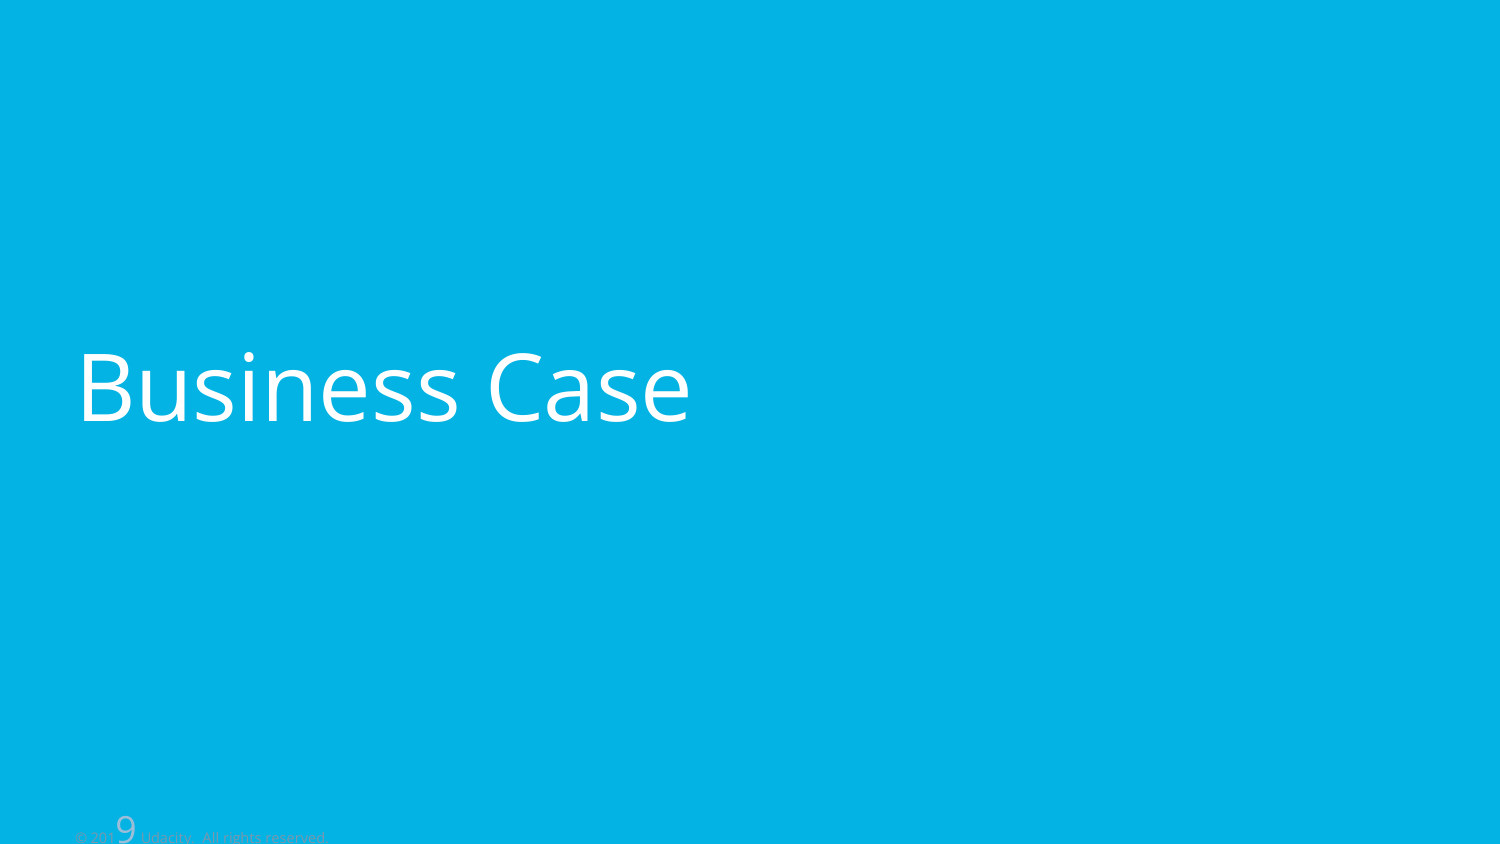

# Business Case
© 2019 Udacity.  All rights reserved.